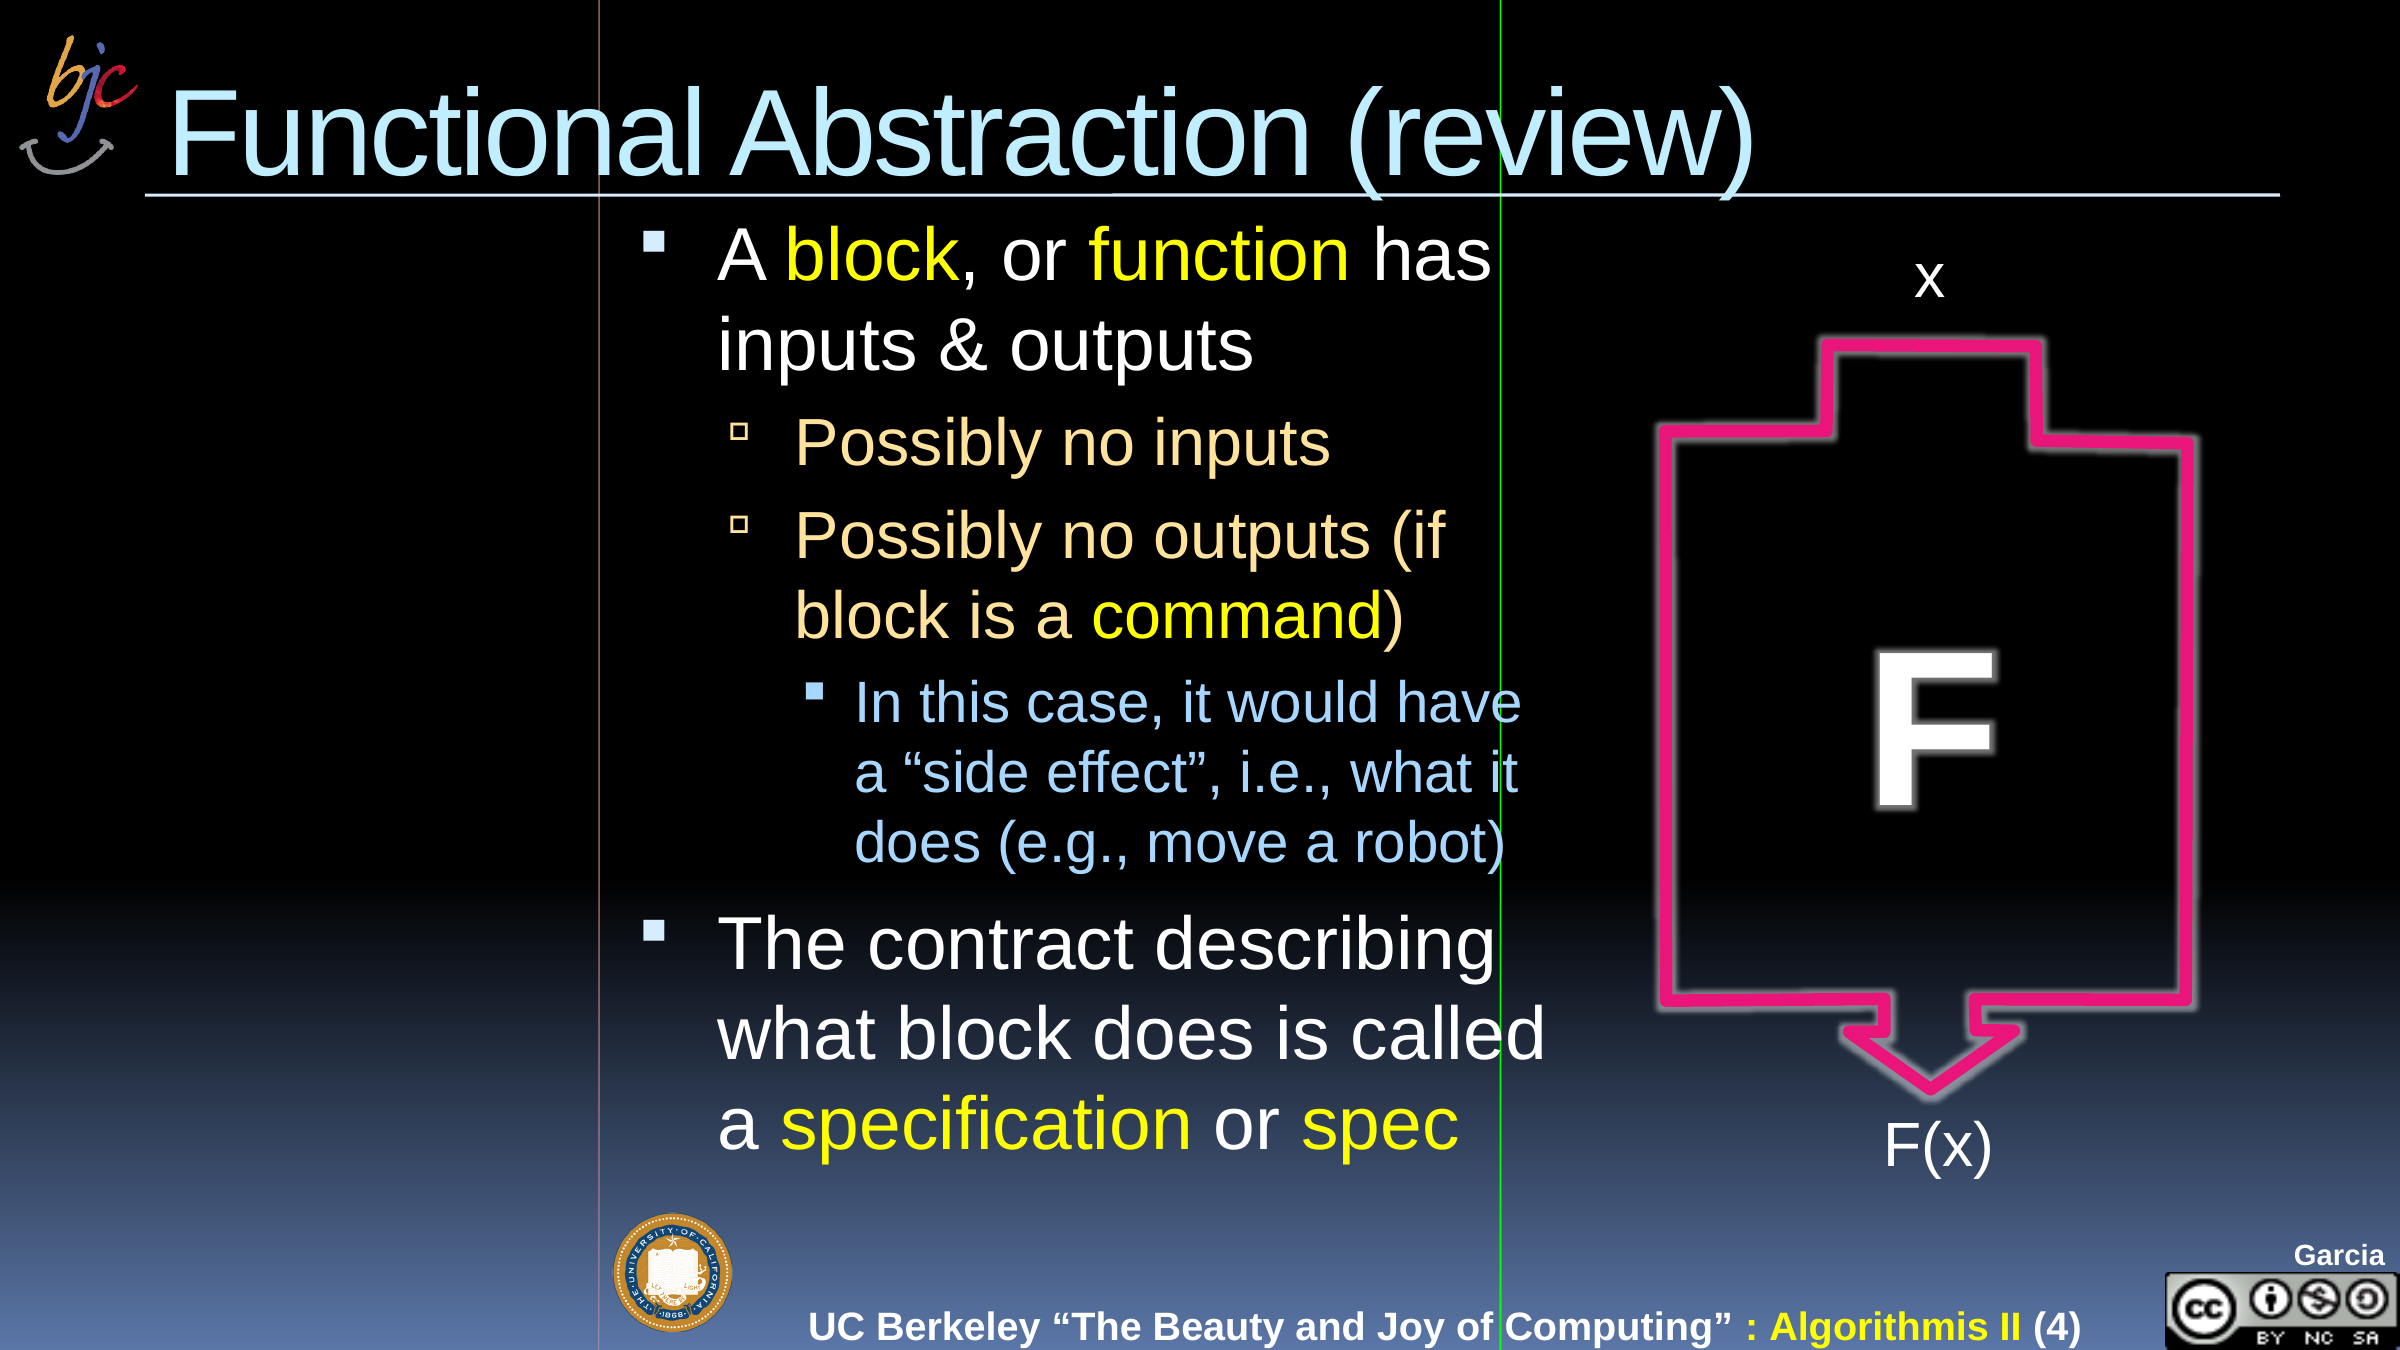

# Functional Abstraction (review)
A block, or function has inputs & outputs
Possibly no inputs
Possibly no outputs (if block is a command)
In this case, it would have a “side effect”, i.e., what it does (e.g., move a robot)
The contract describing what block does is called
a specification or spec
x
F
F(x)